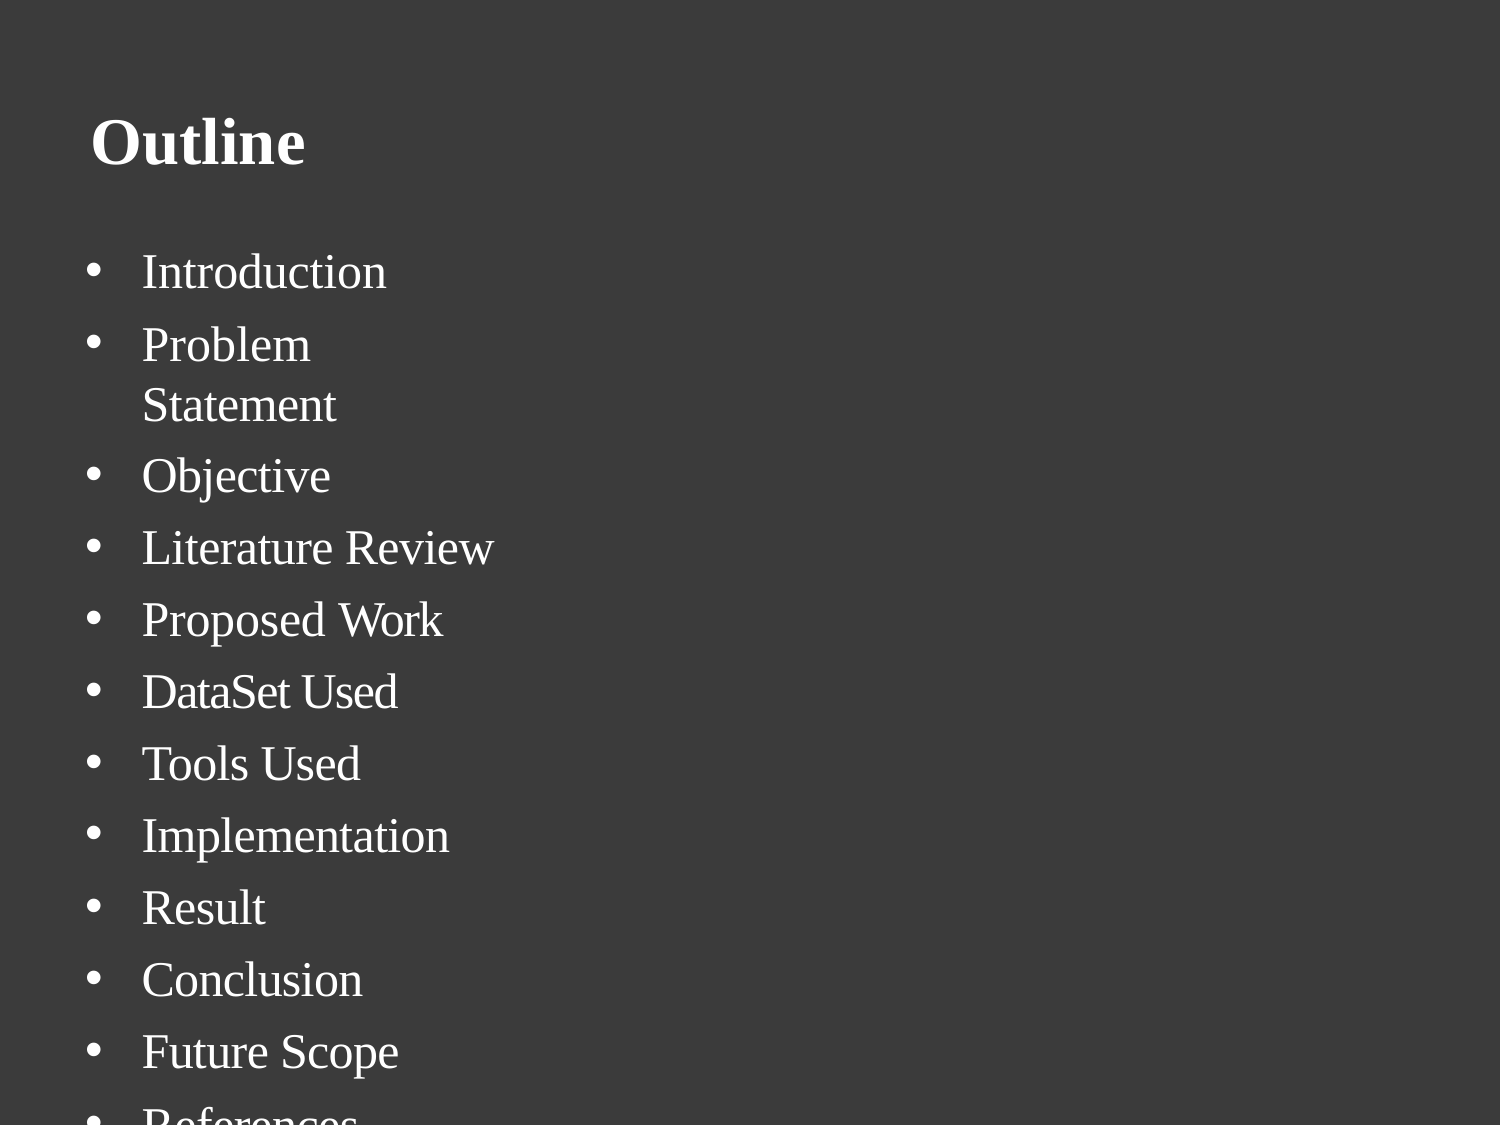

# Outline
Introduction
Problem Statement
Objective
Literature Review
Proposed Work
DataSet Used
Tools Used
Implementation
Result
Conclusion
Future Scope
References